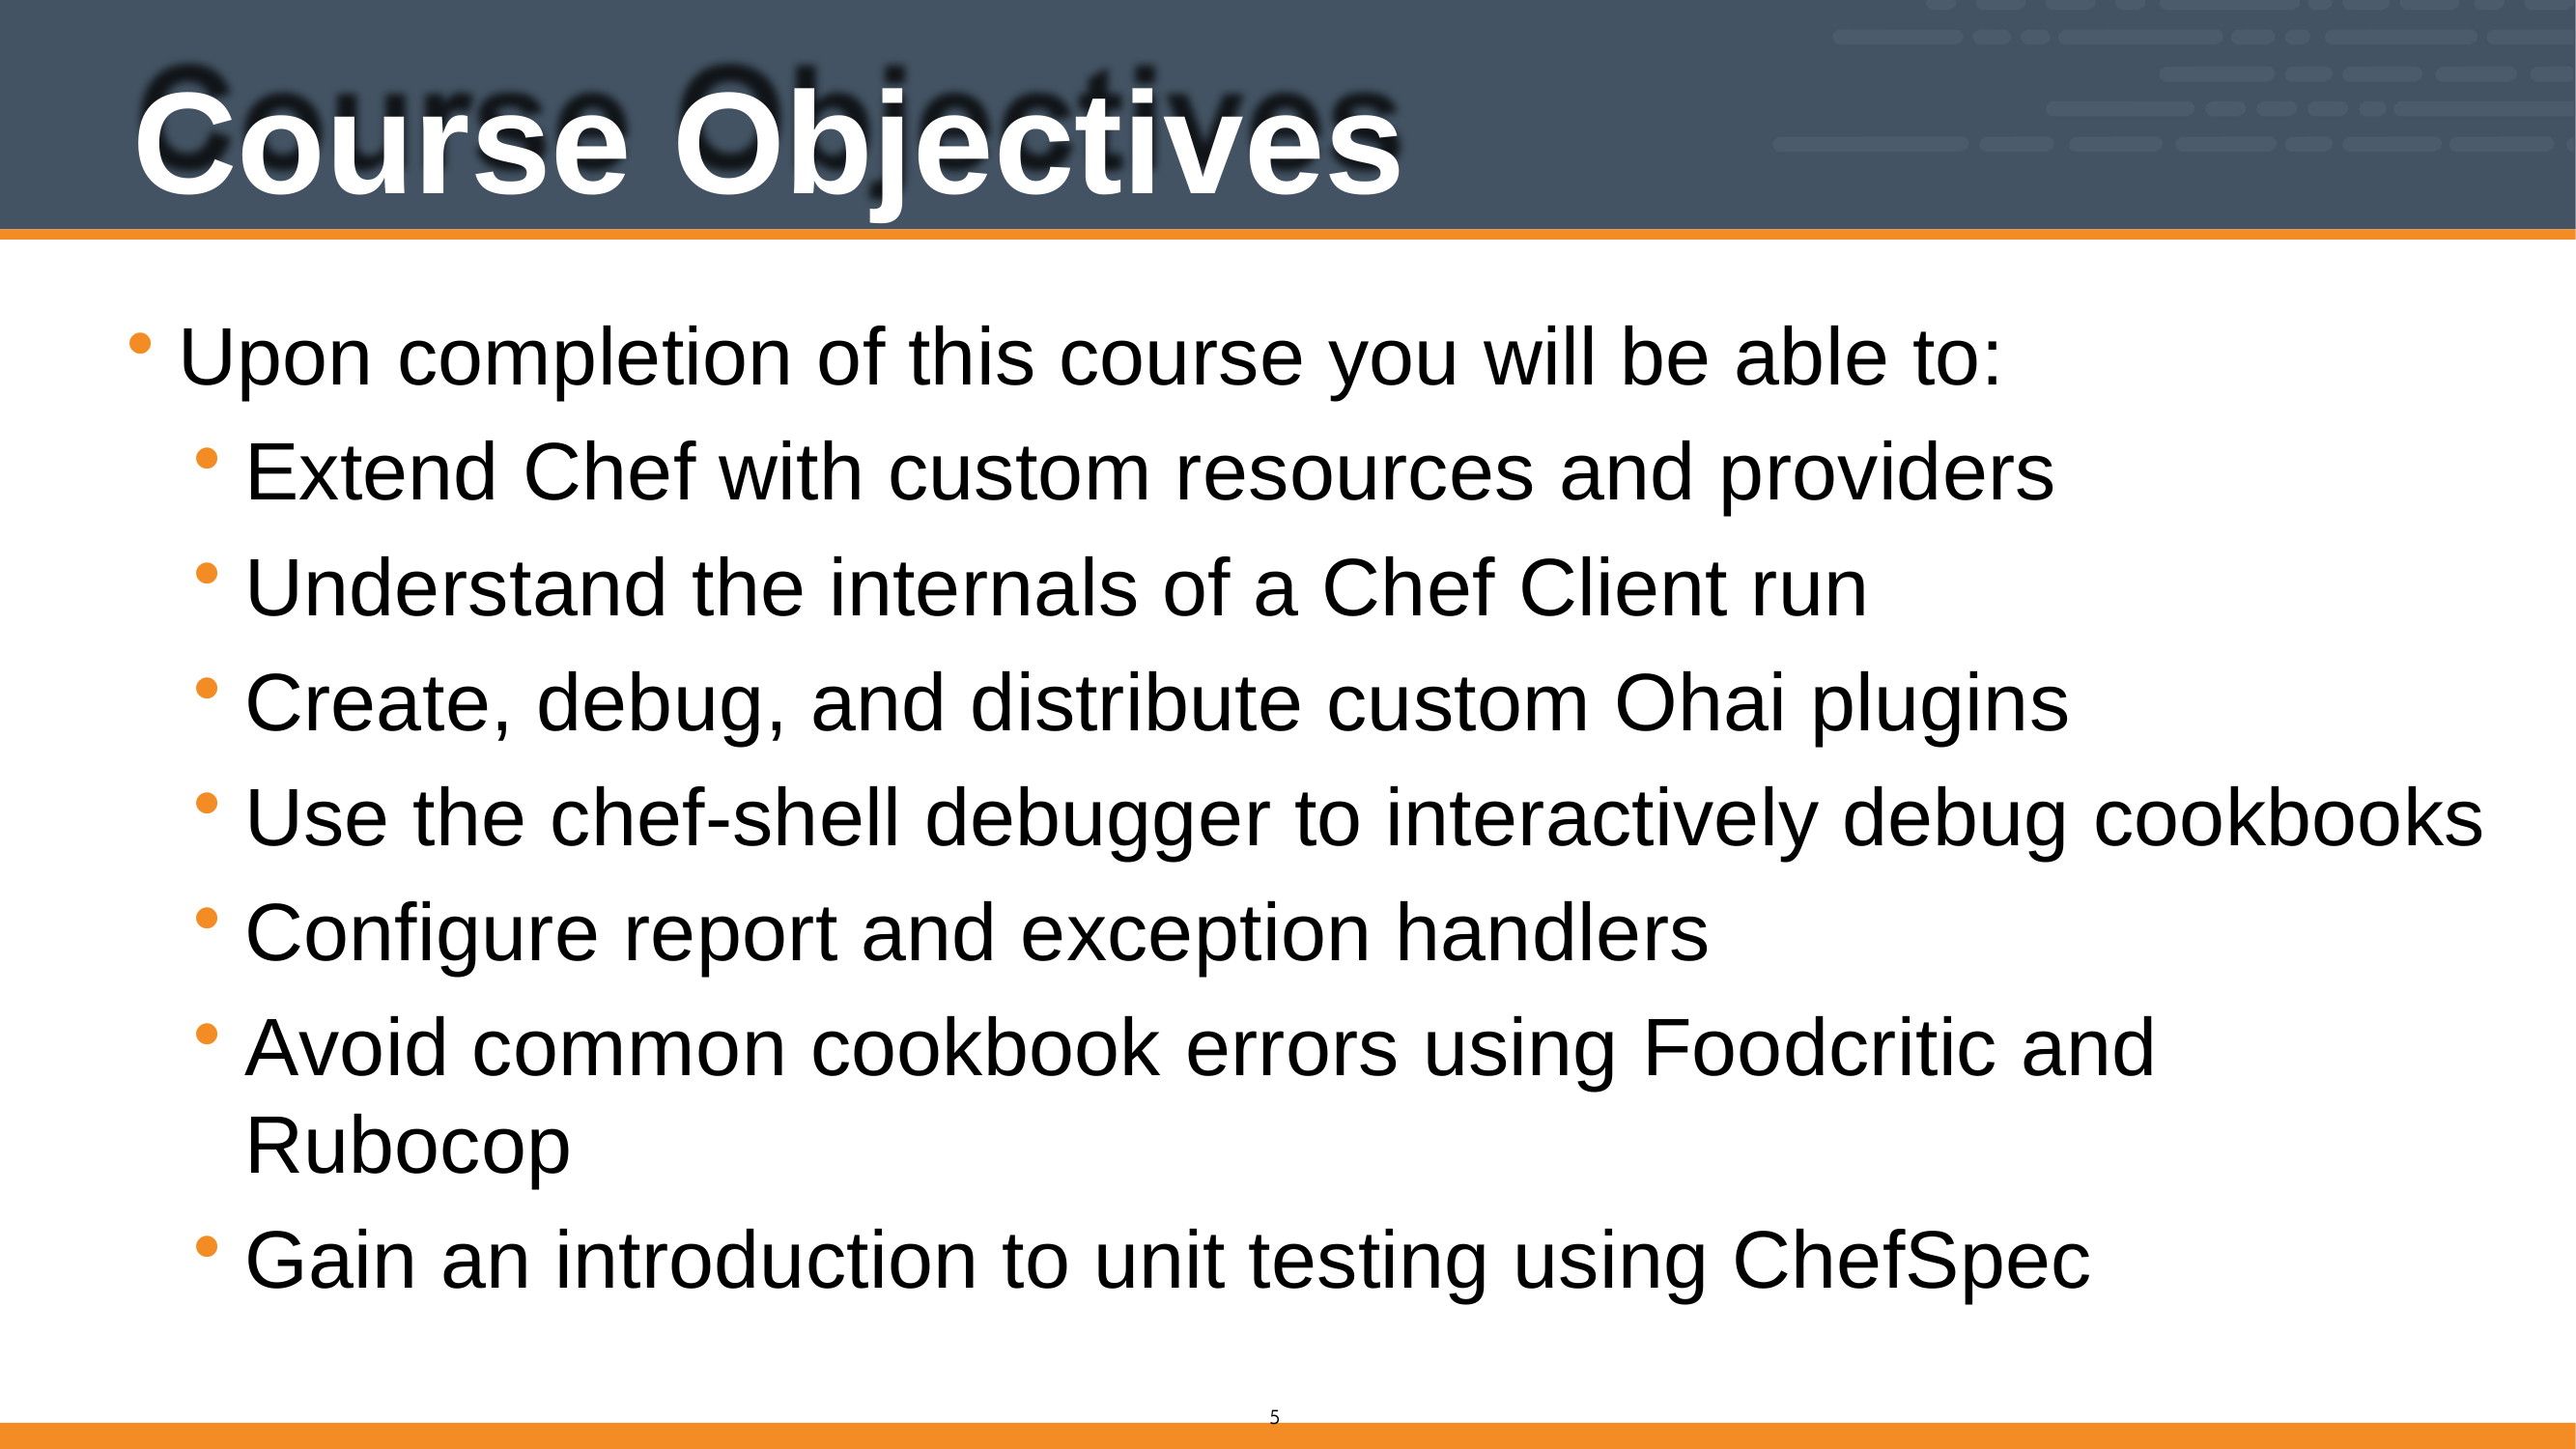

# Course Objectives

Upon completion of this course you will be able to:
Extend Chef with custom resources and providers
Understand the internals of a Chef Client run
Create, debug, and distribute custom Ohai plugins
Use the chef-shell debugger to interactively debug cookbooks
Configure report and exception handlers
Avoid common cookbook errors using Foodcritic and Rubocop
Gain an introduction to unit testing using ChefSpec
5